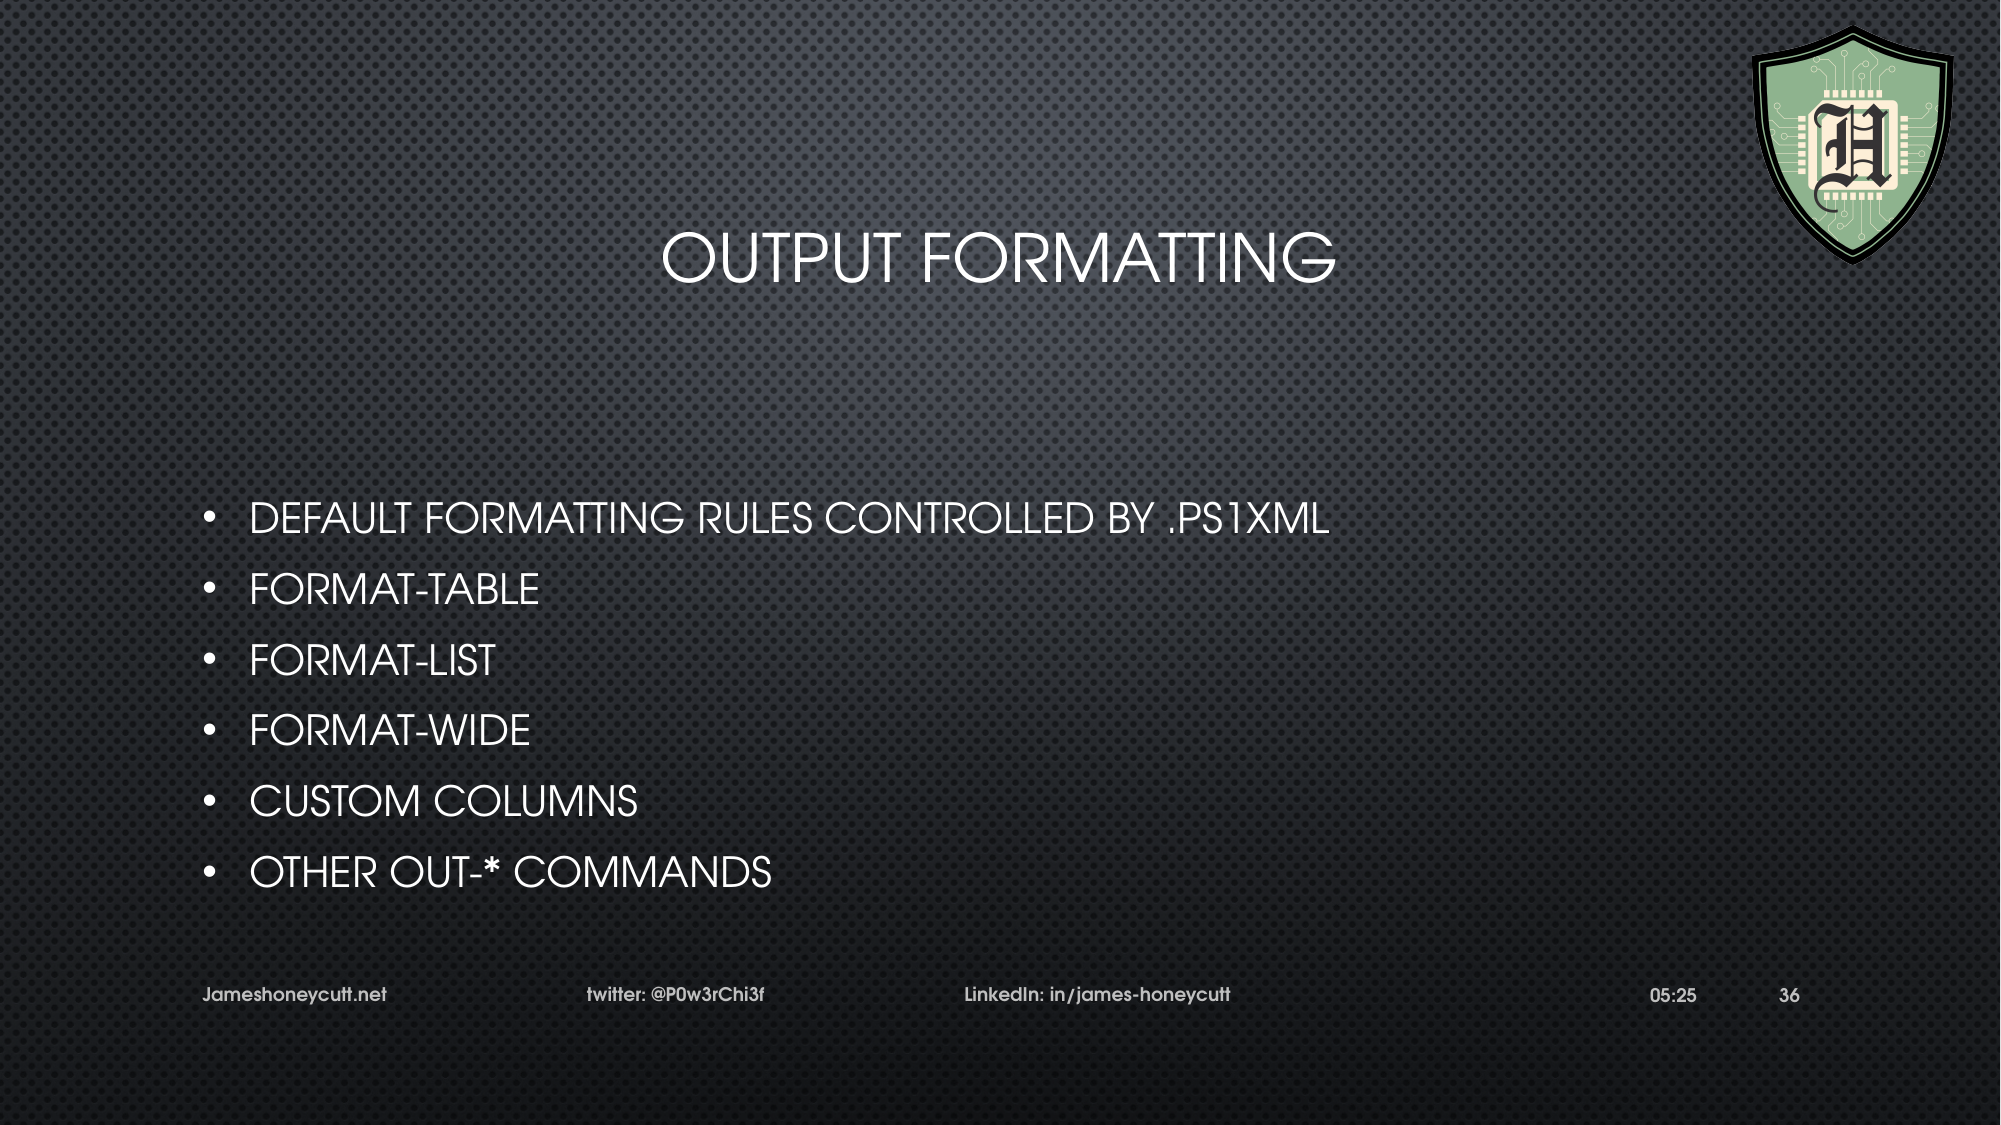

# Output formatting
Default formatting rules controlled by .ps1xml
Format-Table
Format-list
Format-Wide
Custom Columns
Other Out-* Commands
Jameshoneycutt.net                                      twitter: @P0w3rChi3f                                      LinkedIn: in/james-honeycutt
05:25
36